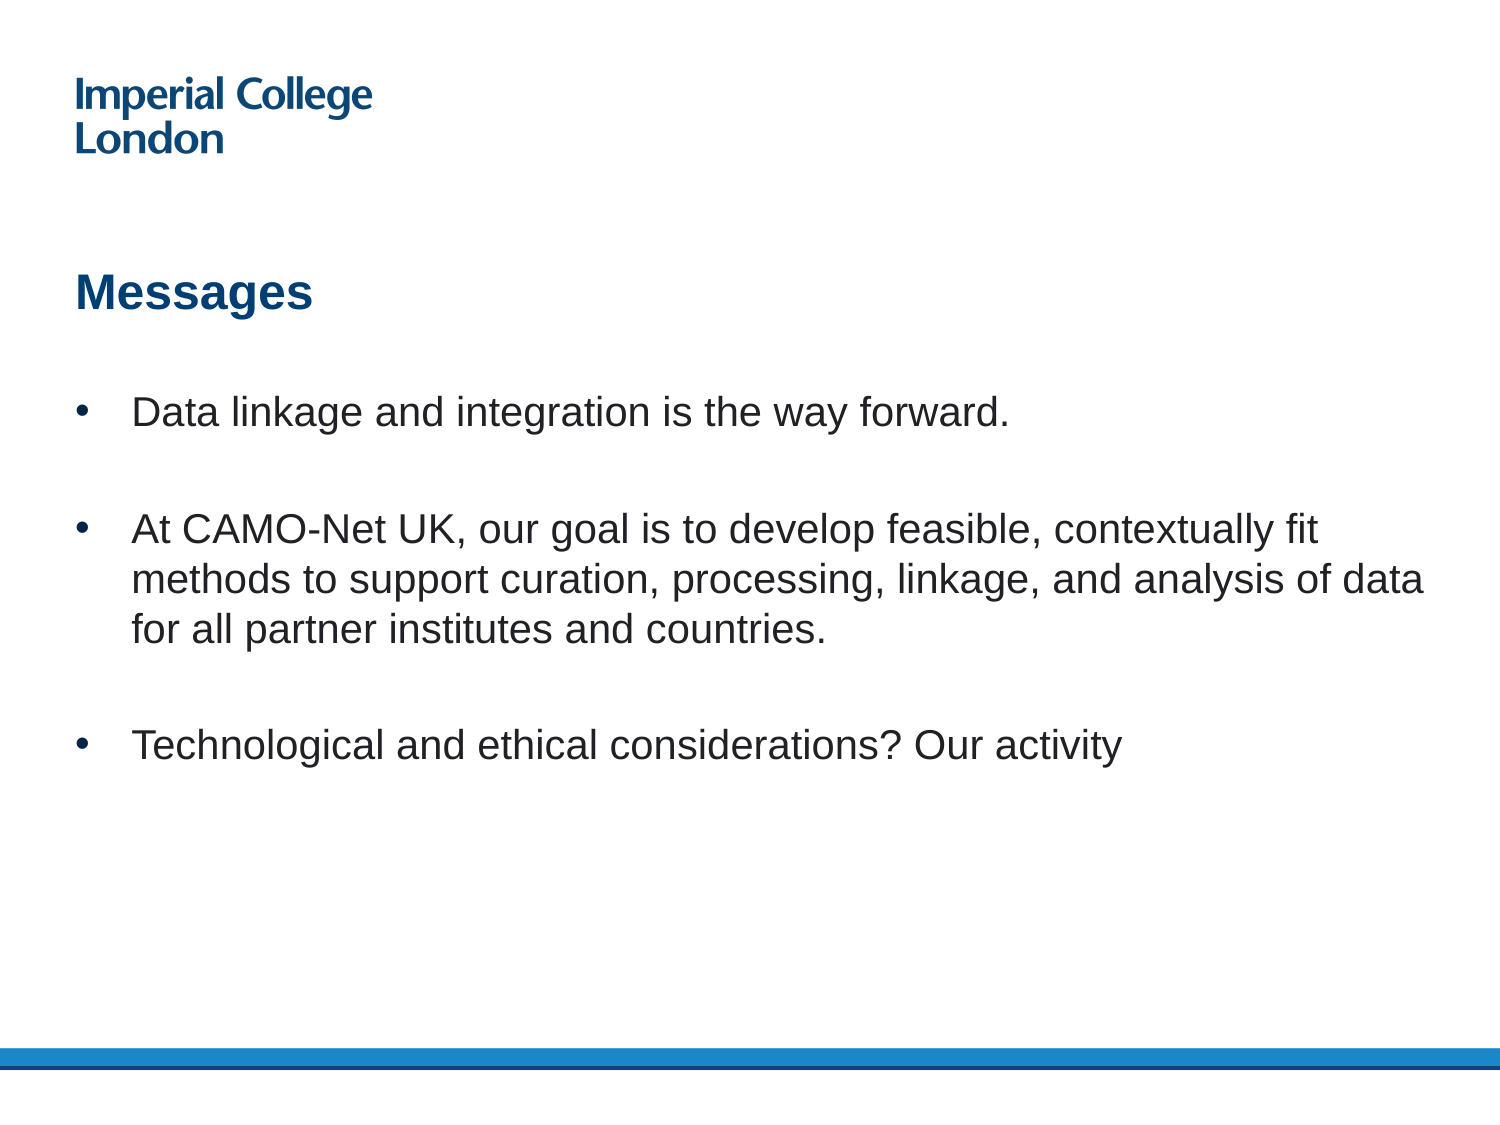

# Messages
Data linkage and integration is the way forward.

At CAMO-Net UK, our goal is to develop feasible, contextually fit methods to support curation, processing, linkage, and analysis of data for all partner institutes and countries.

Technological and ethical considerations? Our activity